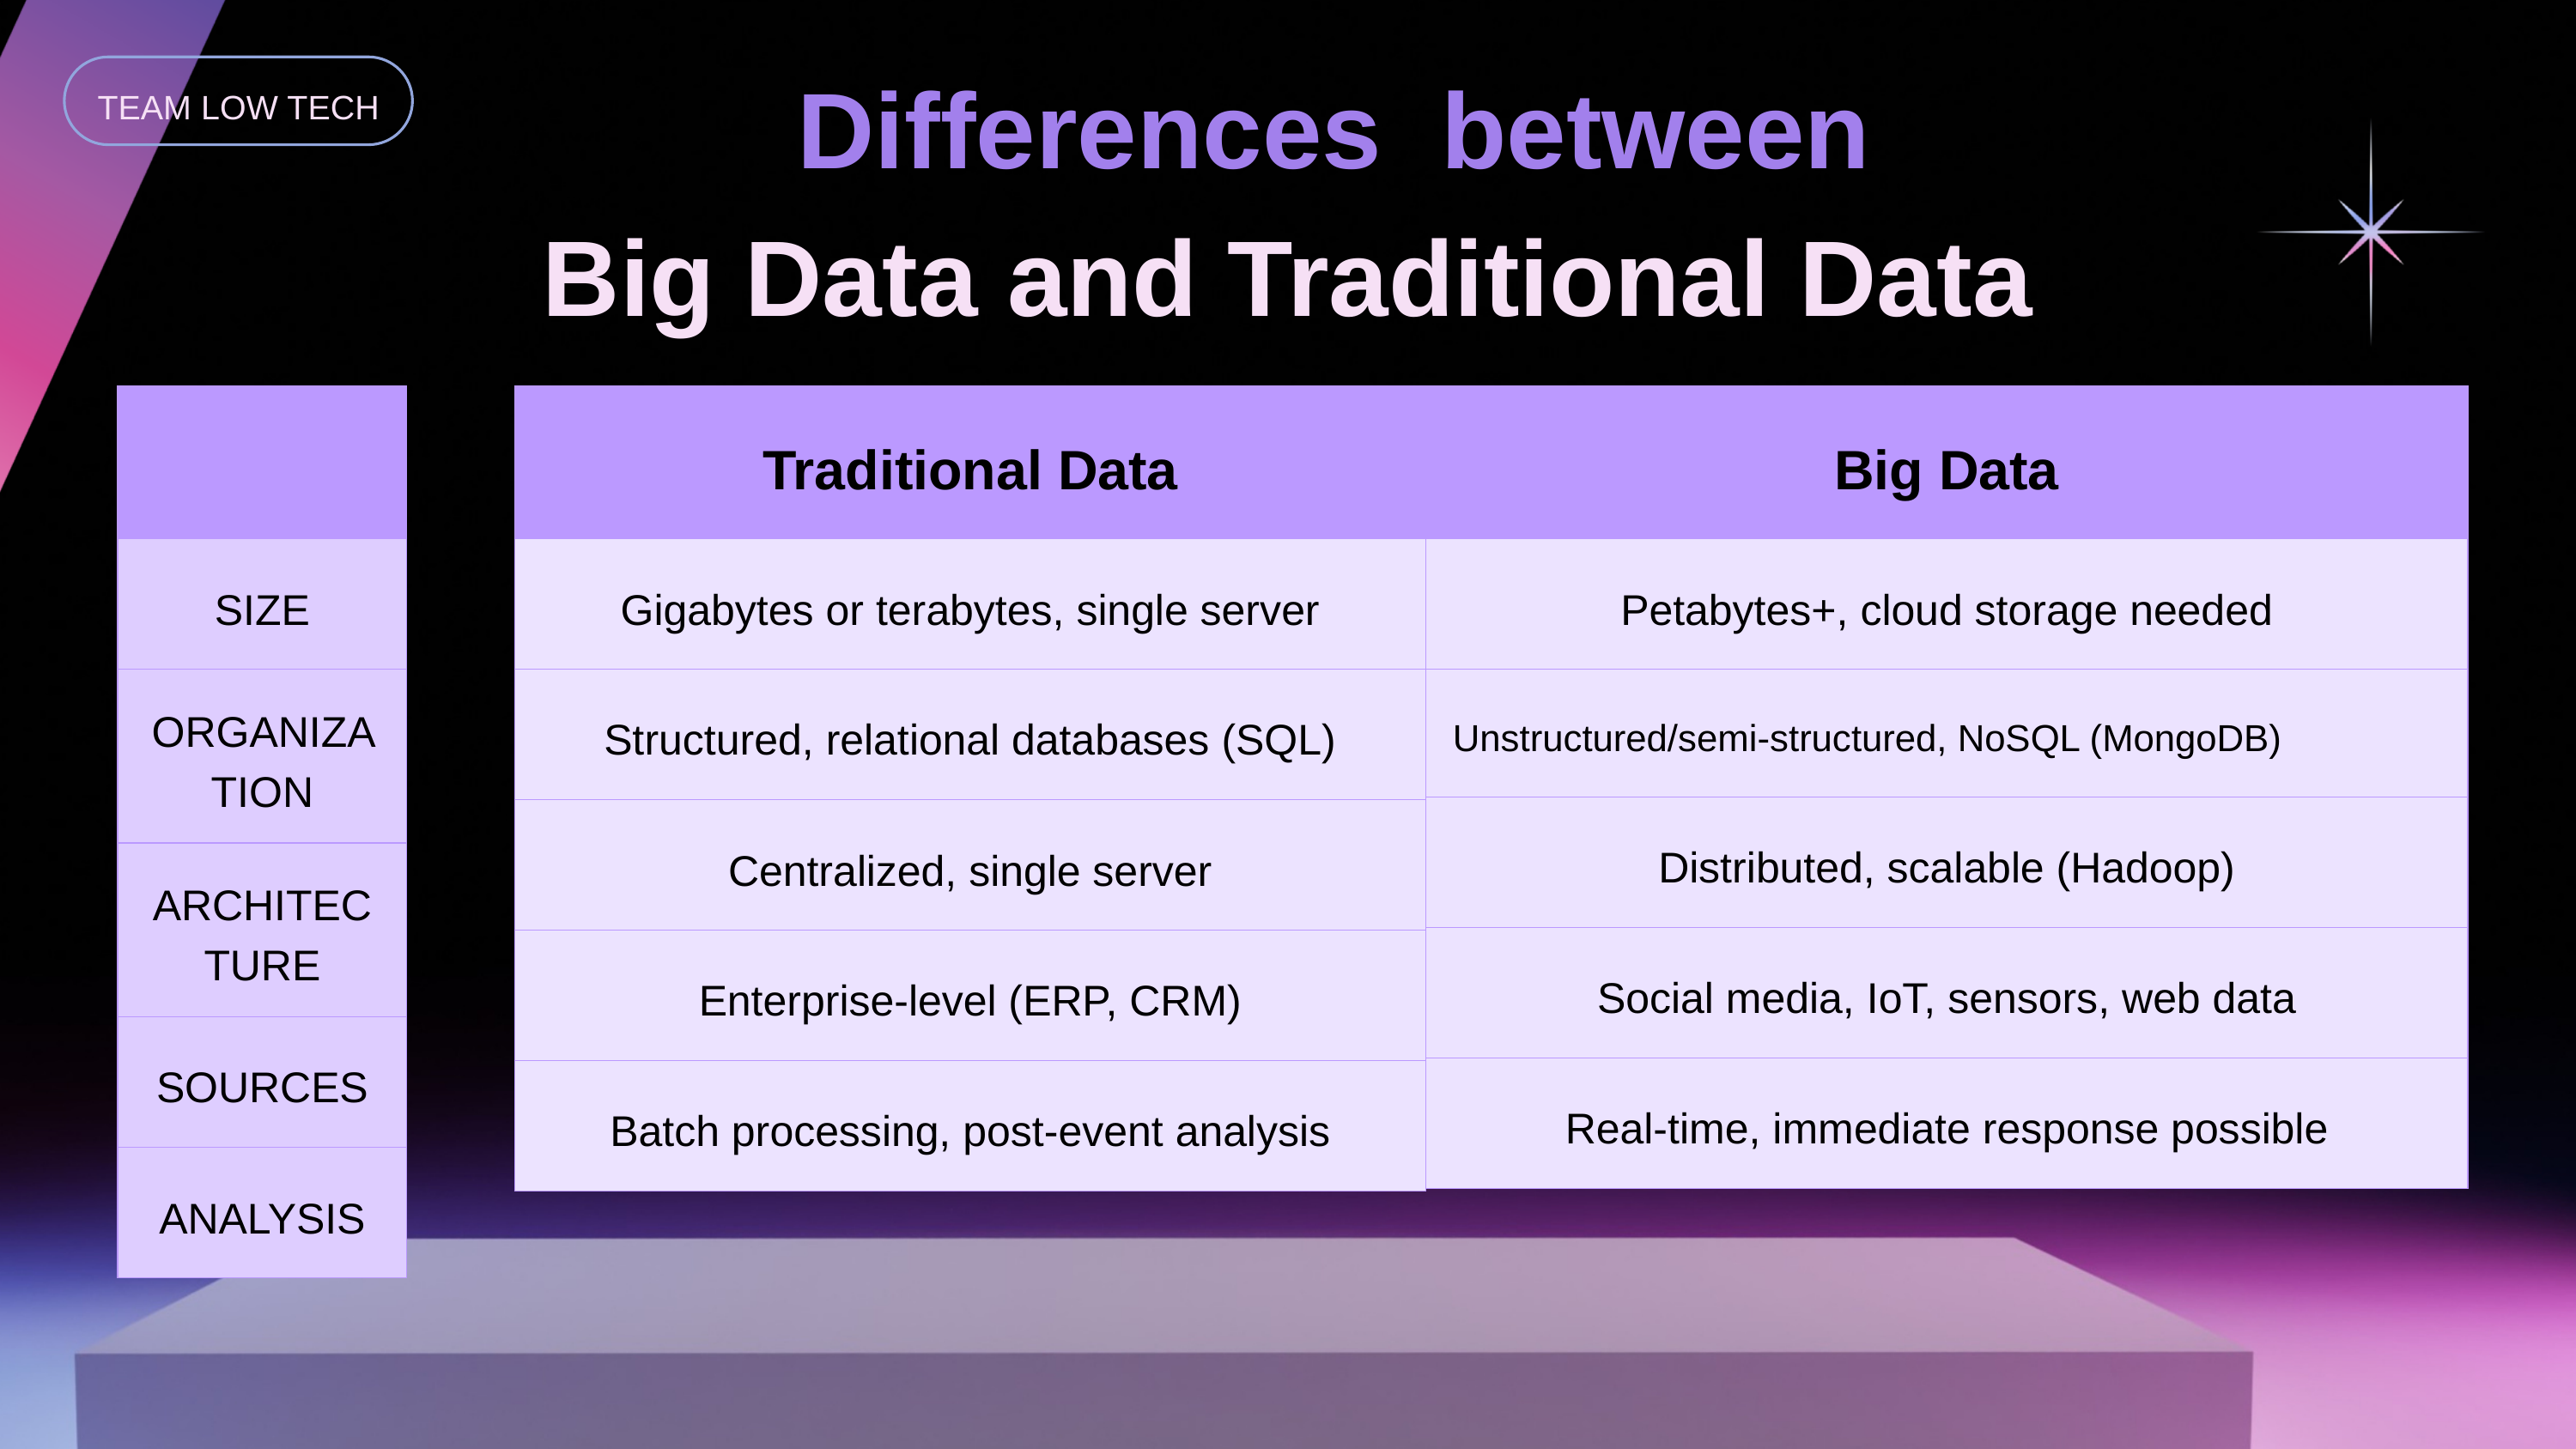

Differences  between

TEAM LOW TECH

Big Data and Traditional Data
|  |
| --- |
| SIZE |
| ORGANIZATION |
| ARCHITECTURE |
| SOURCES |
| ANALYSIS |
| Traditional Data |
| --- |
| Gigabytes or terabytes, single server |
| Structured, relational databases (SQL) |
| Centralized, single server |
| Enterprise-level (ERP, CRM) |
| Batch processing, post-event analysis |
| Big Data |
| --- |
| Petabytes+, cloud storage needed |
| Unstructured/semi-structured, NoSQL (MongoDB) |
| Distributed, scalable (Hadoop) |
| Social media, IoT, sensors, web data |
| Real-time, immediate response possible |